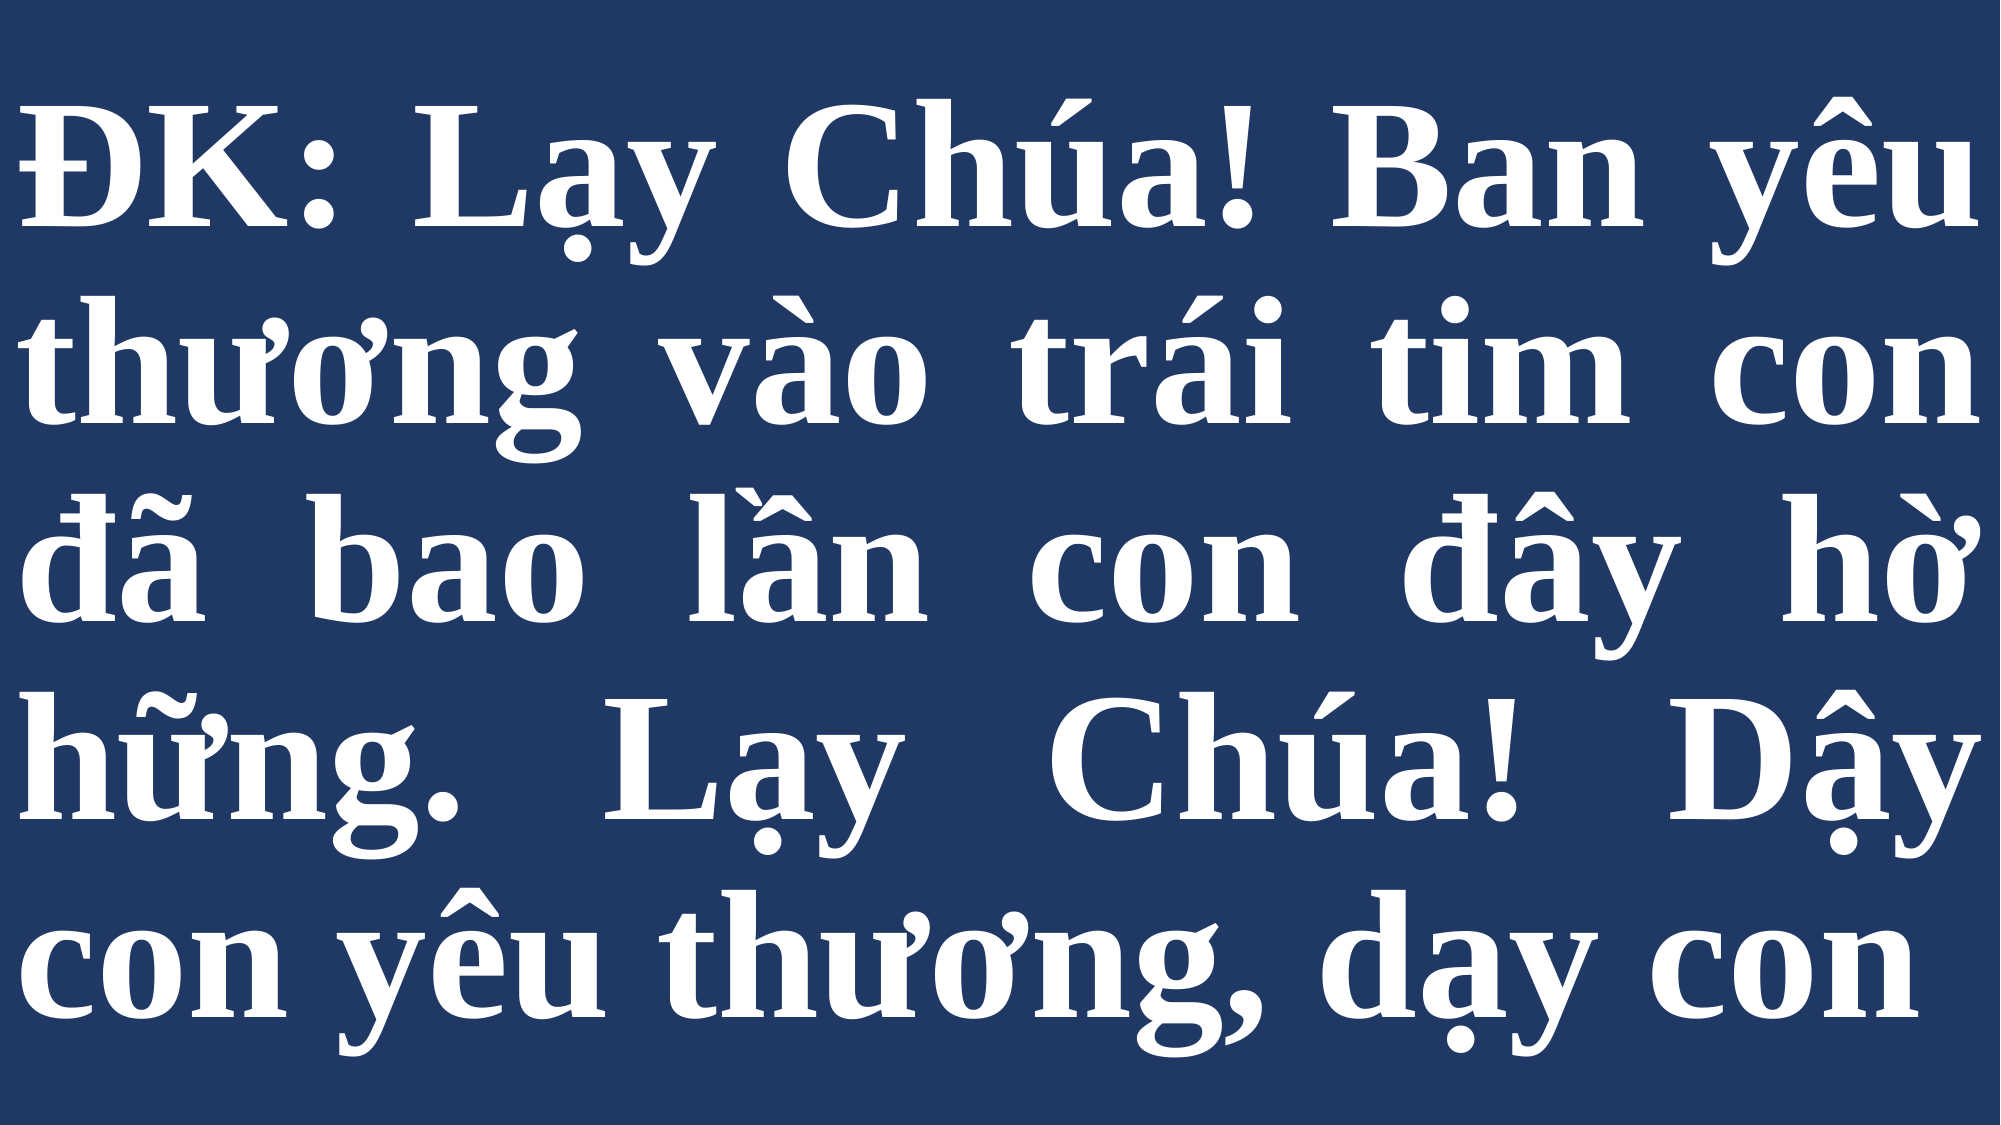

# ĐK: Lạy Chúa! Ban yêu thương vào trái tim con đã bao lần con đây hờ hững. Lạy Chúa! Dậy con yêu thương, dạy con